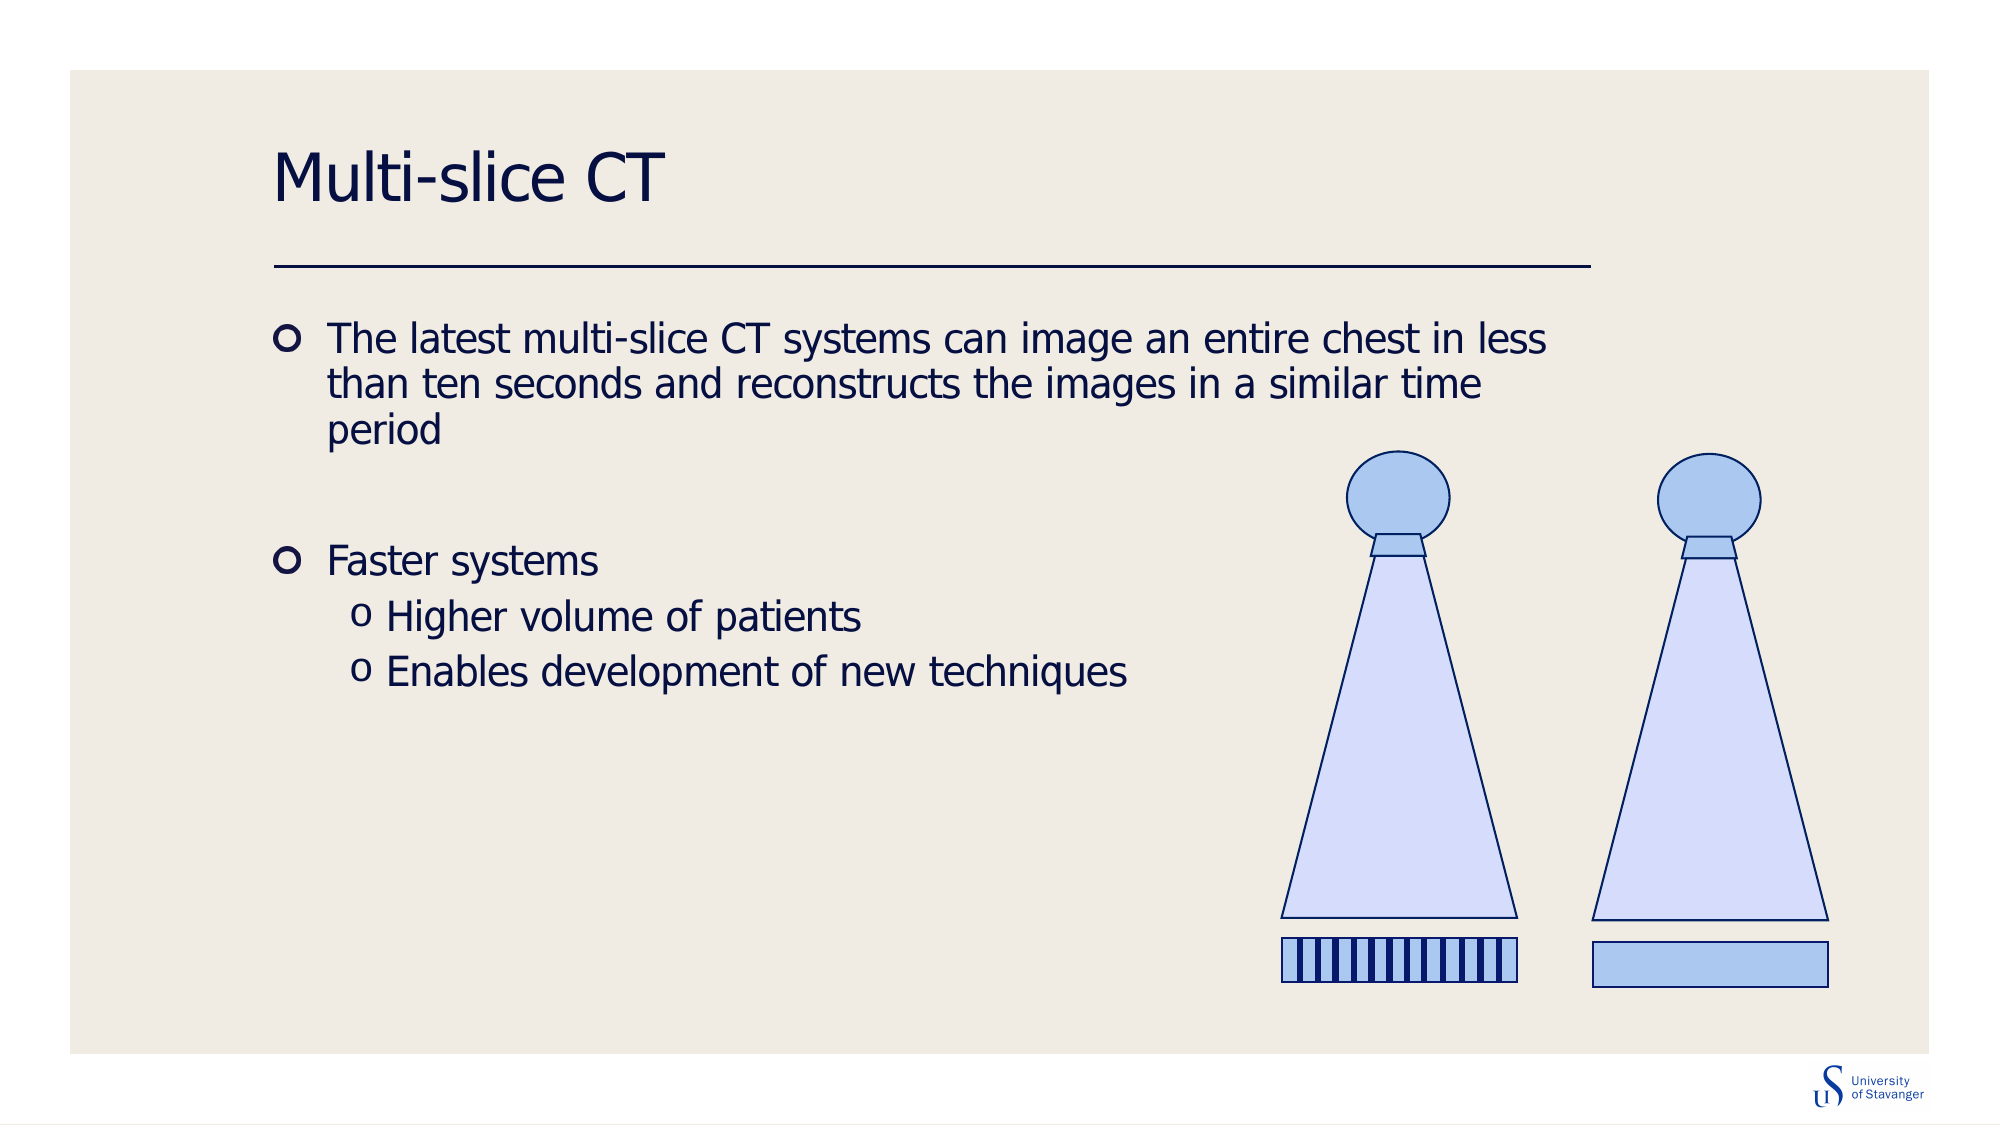

# Multi-slice CT
The latest multi-slice CT systems can image an entire chest in less than ten seconds and reconstructs the images in a similar time period

Faster systems
Higher volume of patients
Enables development of new techniques